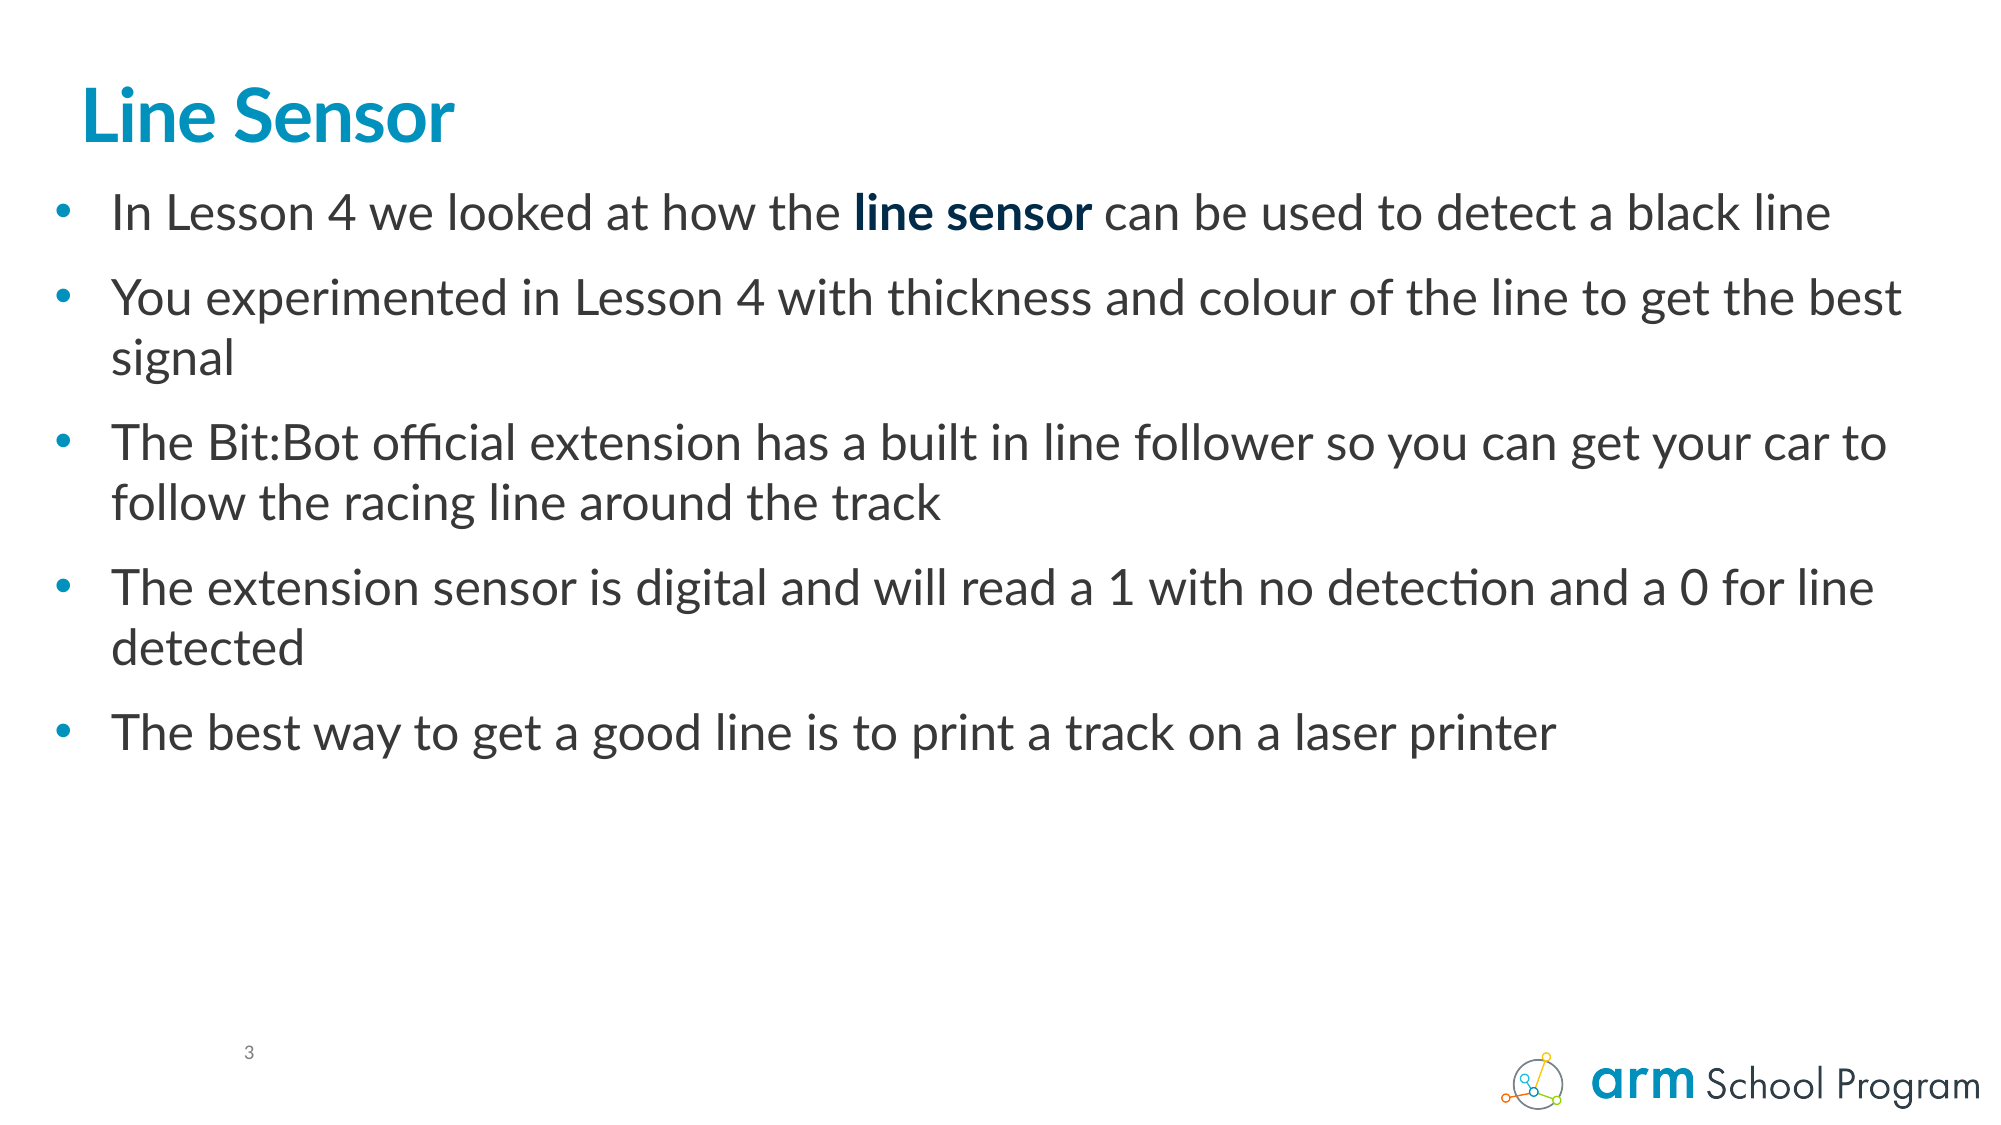

# Line Sensor
In Lesson 4 we looked at how the line sensor can be used to detect a black line
You experimented in Lesson 4 with thickness and colour of the line to get the best signal
The Bit:Bot official extension has a built in line follower so you can get your car to follow the racing line around the track
The extension sensor is digital and will read a 1 with no detection and a 0 for line detected
The best way to get a good line is to print a track on a laser printer